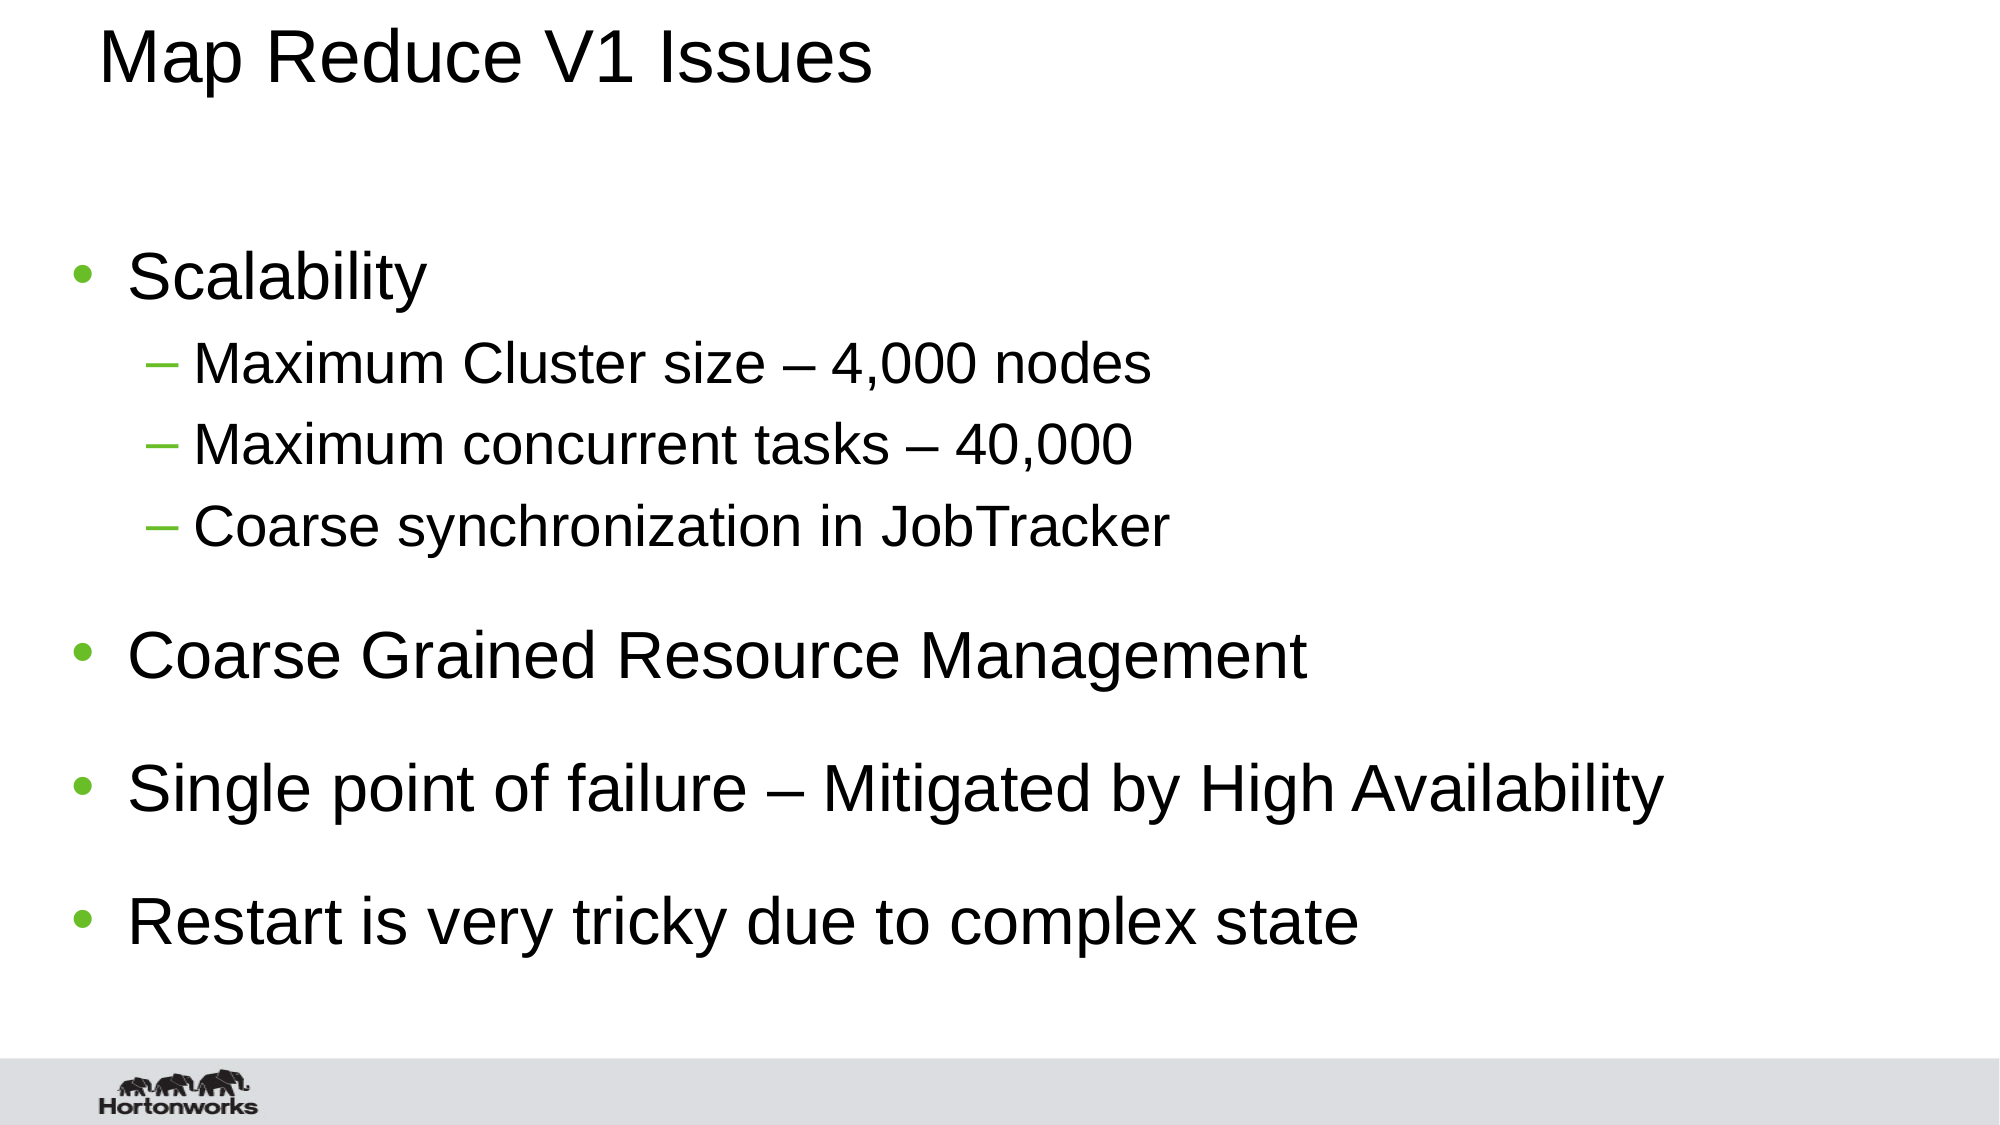

# Map Reduce V1 Issues
Scalability
Maximum Cluster size – 4,000 nodes
Maximum concurrent tasks – 40,000
Coarse synchronization in JobTracker
Coarse Grained Resource Management
Single point of failure – Mitigated by High Availability
Restart is very tricky due to complex state